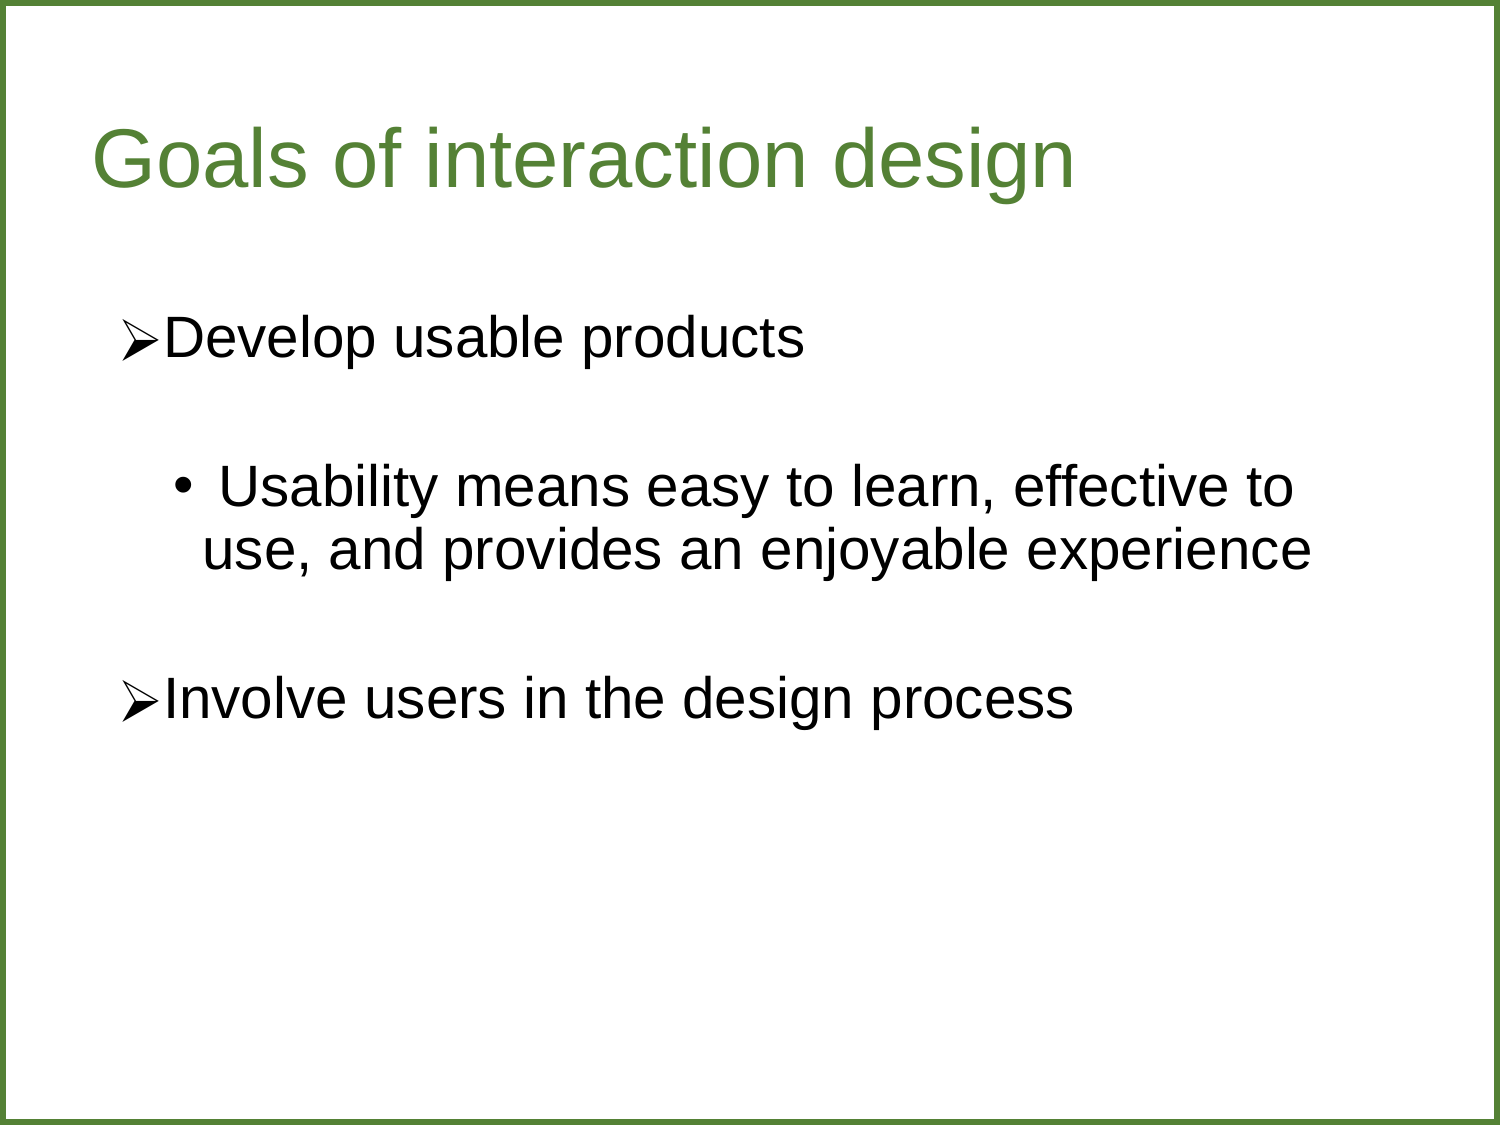

# Goals of interaction design
Develop usable products

 Usability means easy to learn, effective to use, and provides an enjoyable experience

Involve users in the design process